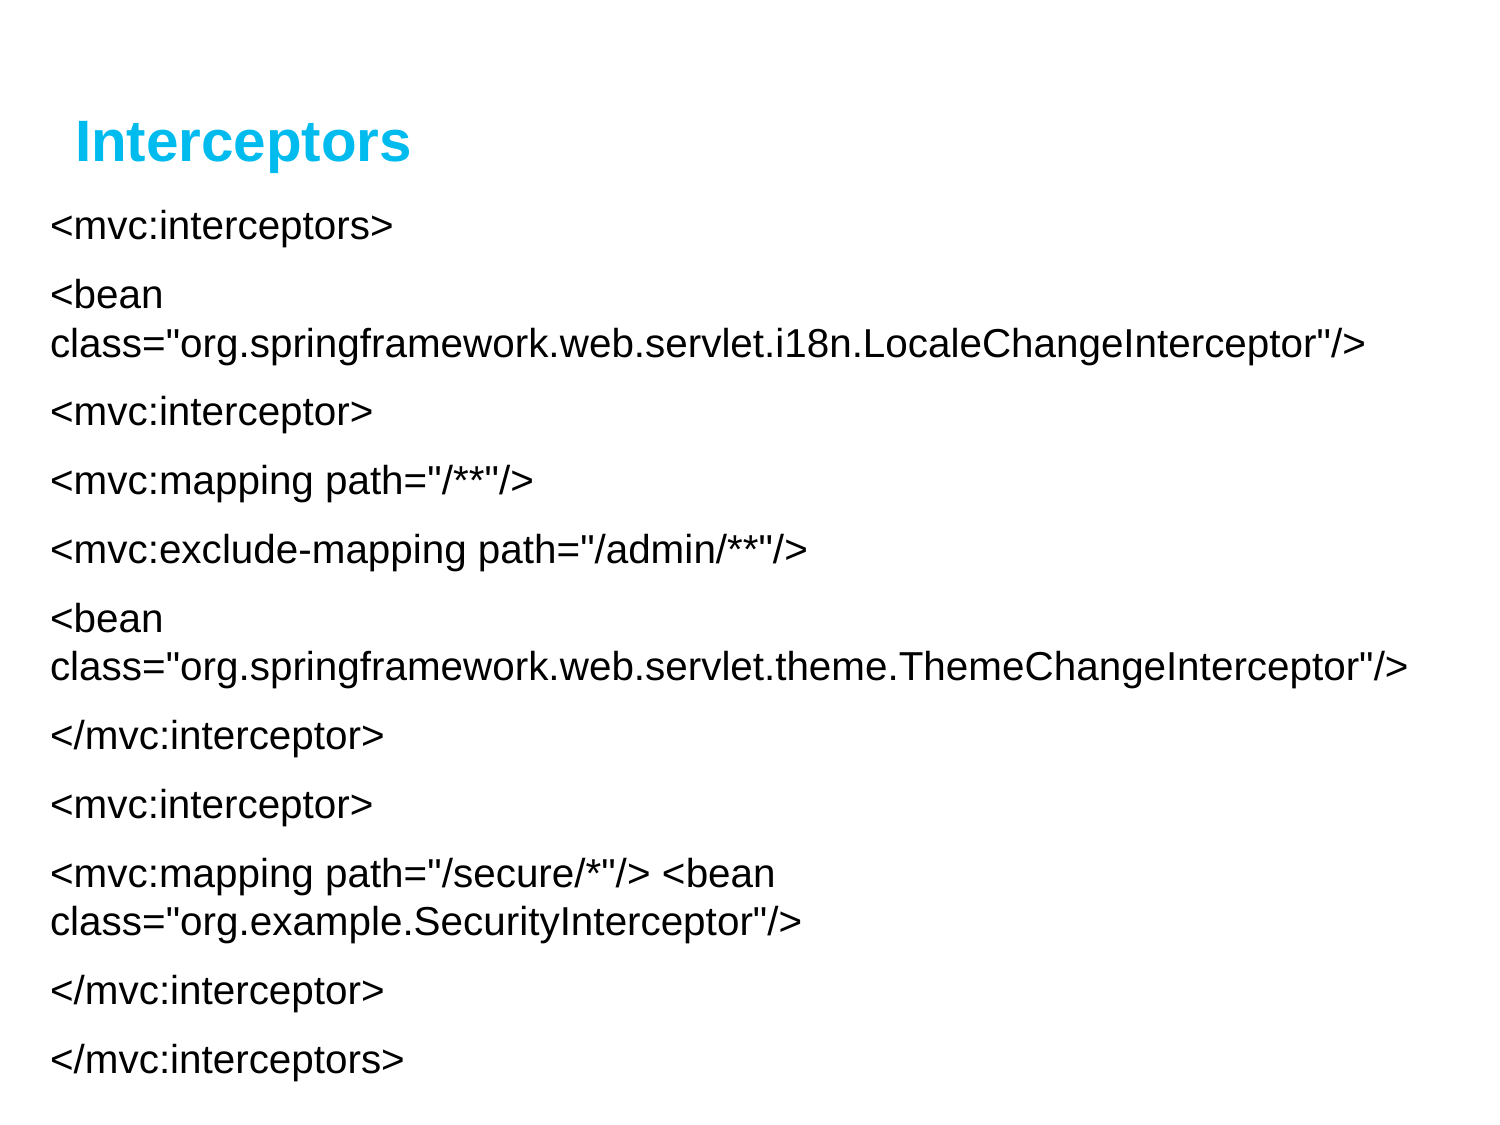

# Interceptors
<mvc:interceptors>
<bean class="org.springframework.web.servlet.i18n.LocaleChangeInterceptor"/>
<mvc:interceptor>
<mvc:mapping path="/**"/>
<mvc:exclude-mapping path="/admin/**"/>
<bean class="org.springframework.web.servlet.theme.ThemeChangeInterceptor"/>
</mvc:interceptor>
<mvc:interceptor>
<mvc:mapping path="/secure/*"/> <bean class="org.example.SecurityInterceptor"/>
</mvc:interceptor>
</mvc:interceptors>